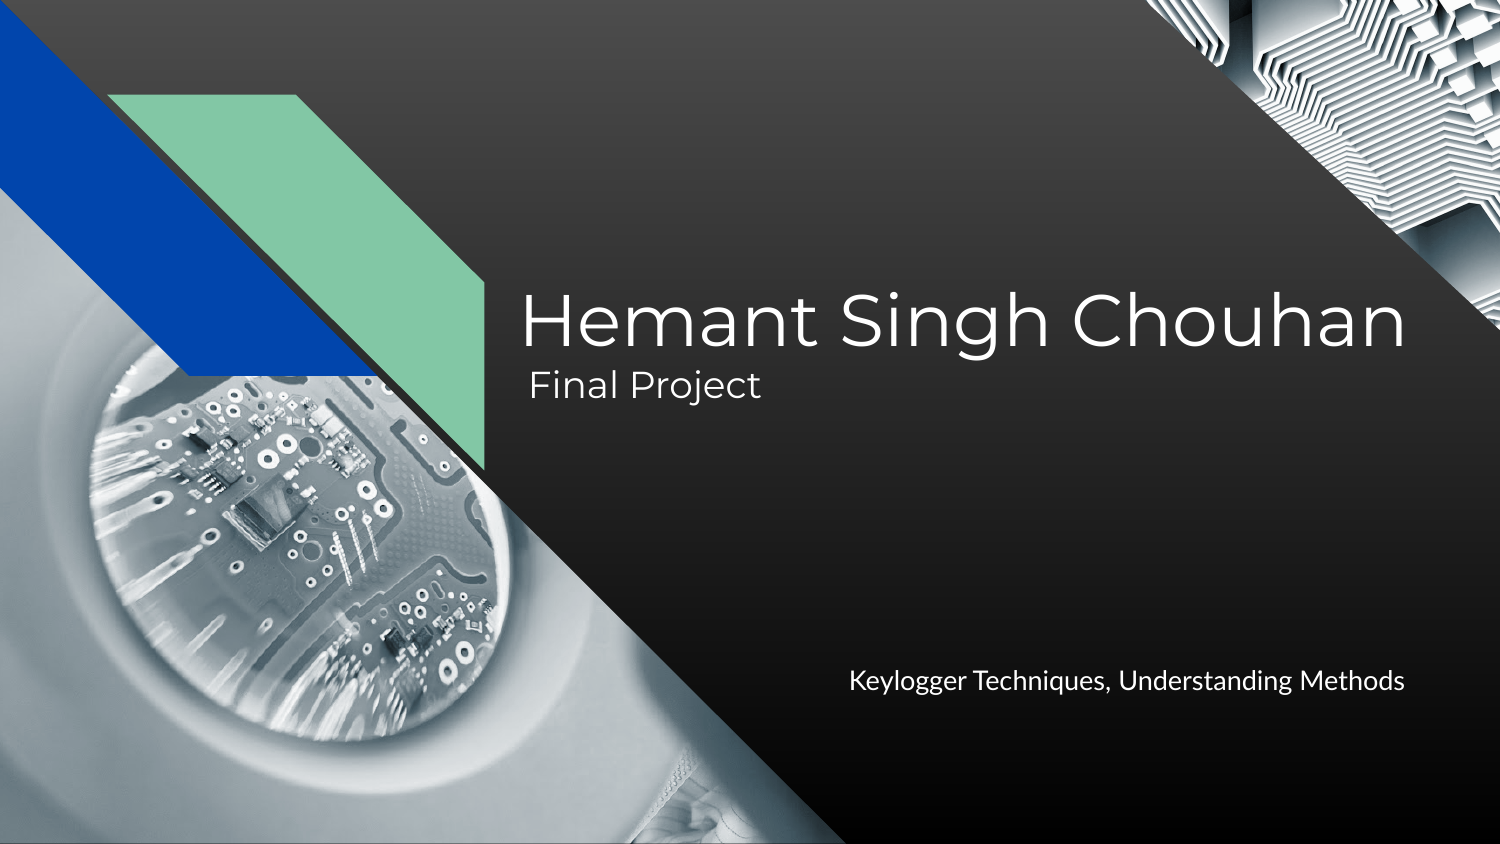

# Hemant Singh Chouhan
 Final Project

Keylogger Techniques, Understanding Methods